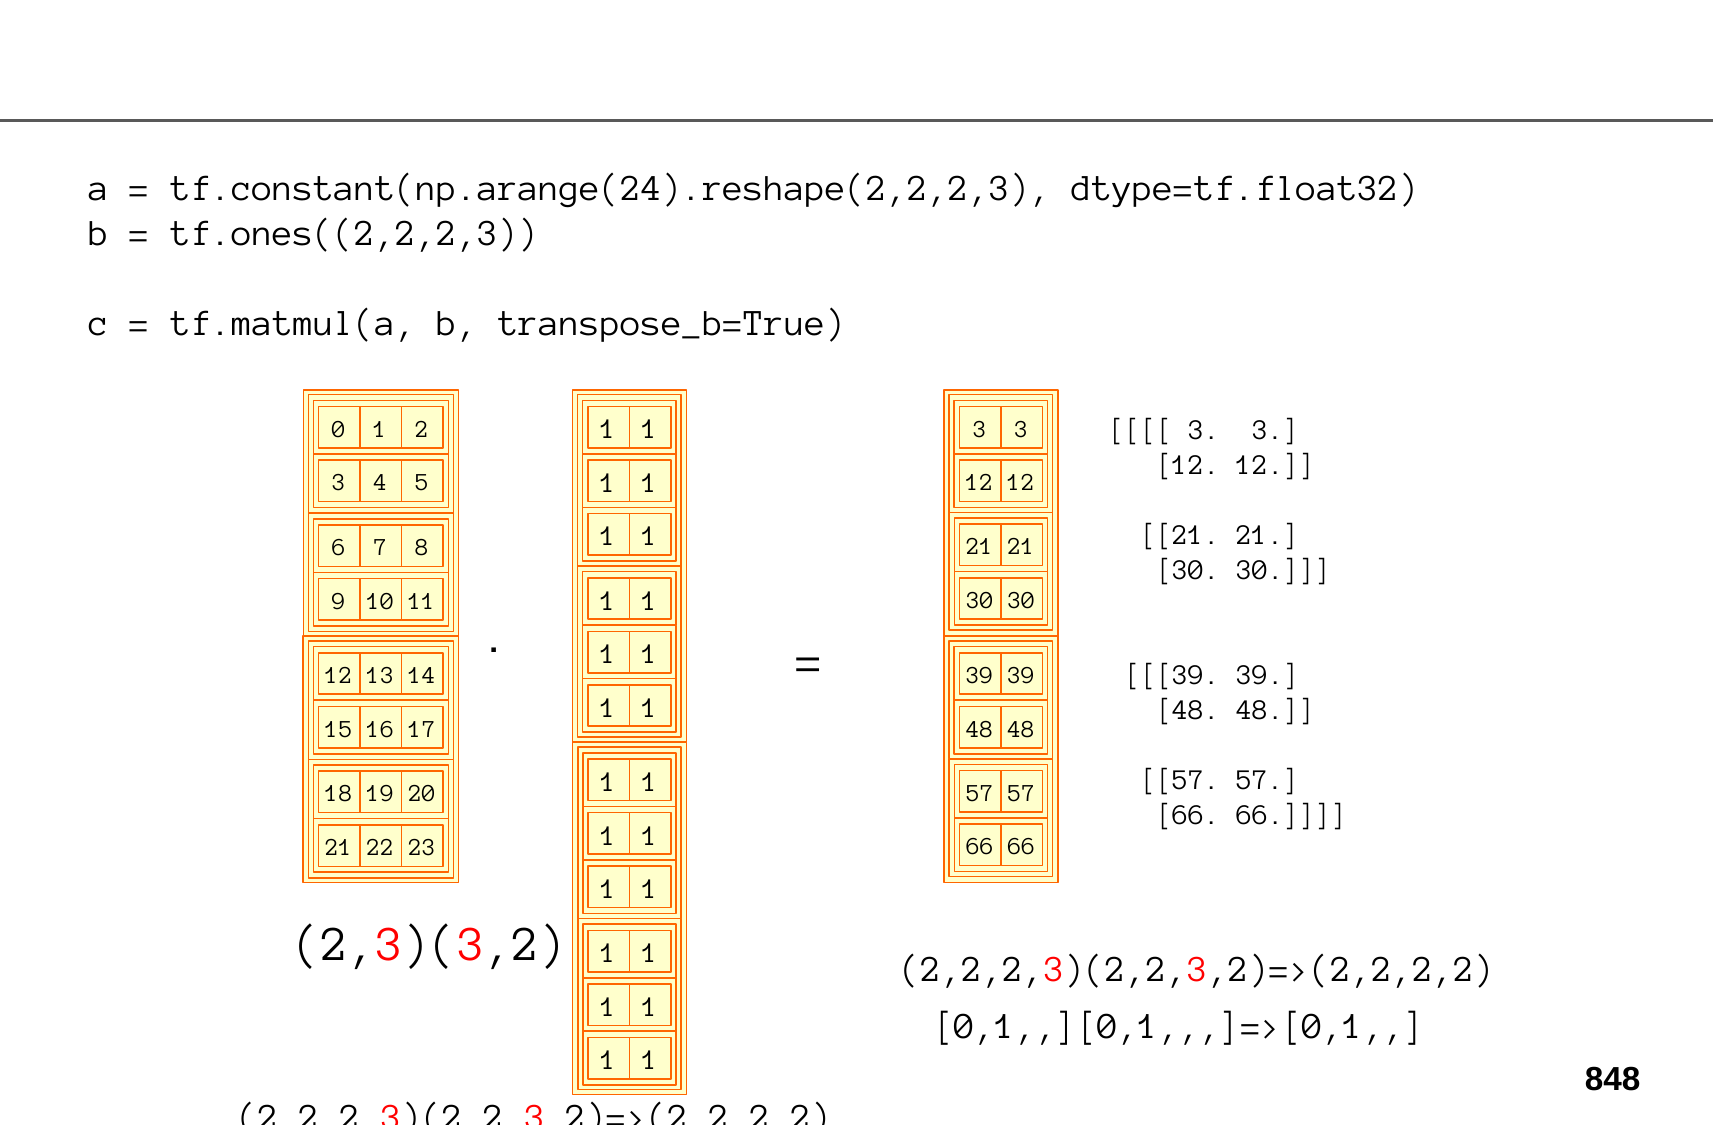

a = tf.constant(np.arange(24).reshape(2,2,2,3), dtype=tf.float32)
b = tf.ones((2,2,2,3))

c = tf.matmul(a, b, transpose_b=True)

[[[[ 3.  3.]
   [12. 12.]]

  [[21. 21.]
   [30. 30.]]]

 [[[39. 39.]
   [48. 48.]]

  [[57. 57.]
   [66. 66.]]]]
0
1
2
1
1
3
3

3
4
5
1
1
12
12

1
1

21
21
6
7
8

1
1
30
30
9
10
11
.
=

1
1

12
13
14
39
39

1
1

15
16
17
48
48

1
1

57
57
18
19
20

1
1

66
66
21
22
23

1
1
(2,3)(3,2)

1
1
(2,2,2,3)(2,2,3,2)=>(2,2,2,2)

1
1
[0,1,,][0,1,,,]=>[0,1,,]

1
1
(2,2,2,3)(2,2,3,2)=>(2,2,2,2)